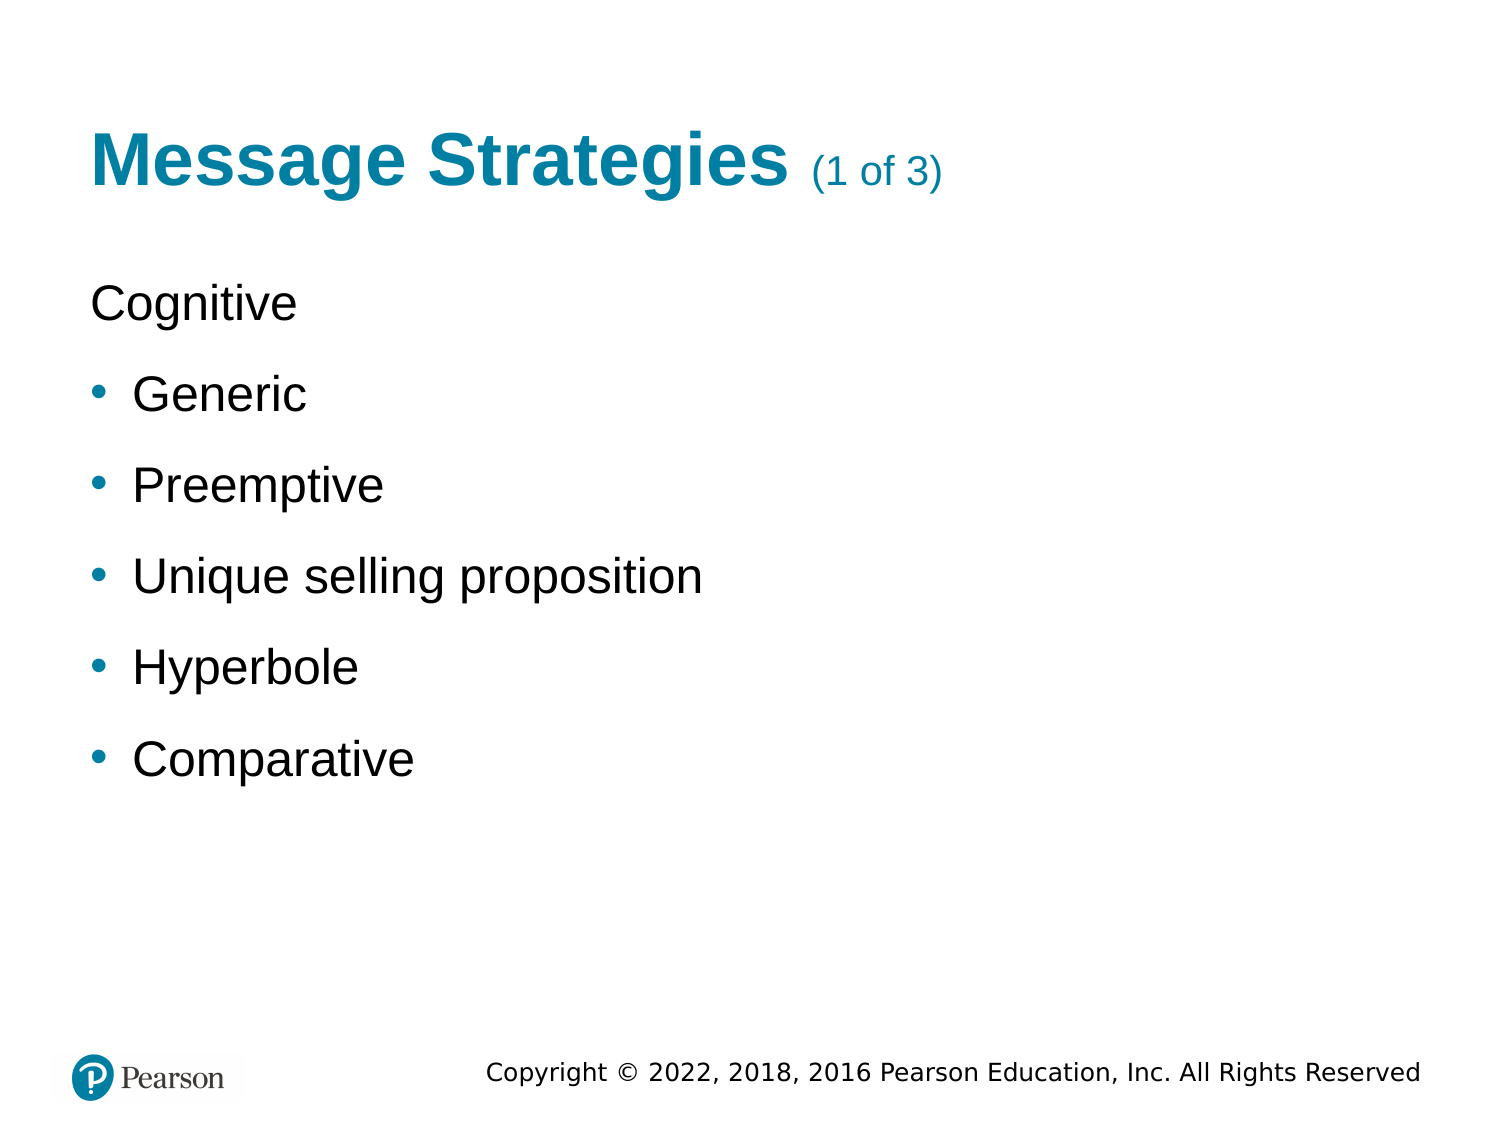

# Message Strategies (1 of 3)
Cognitive
Generic
Preemptive
Unique selling proposition
Hyperbole
Comparative